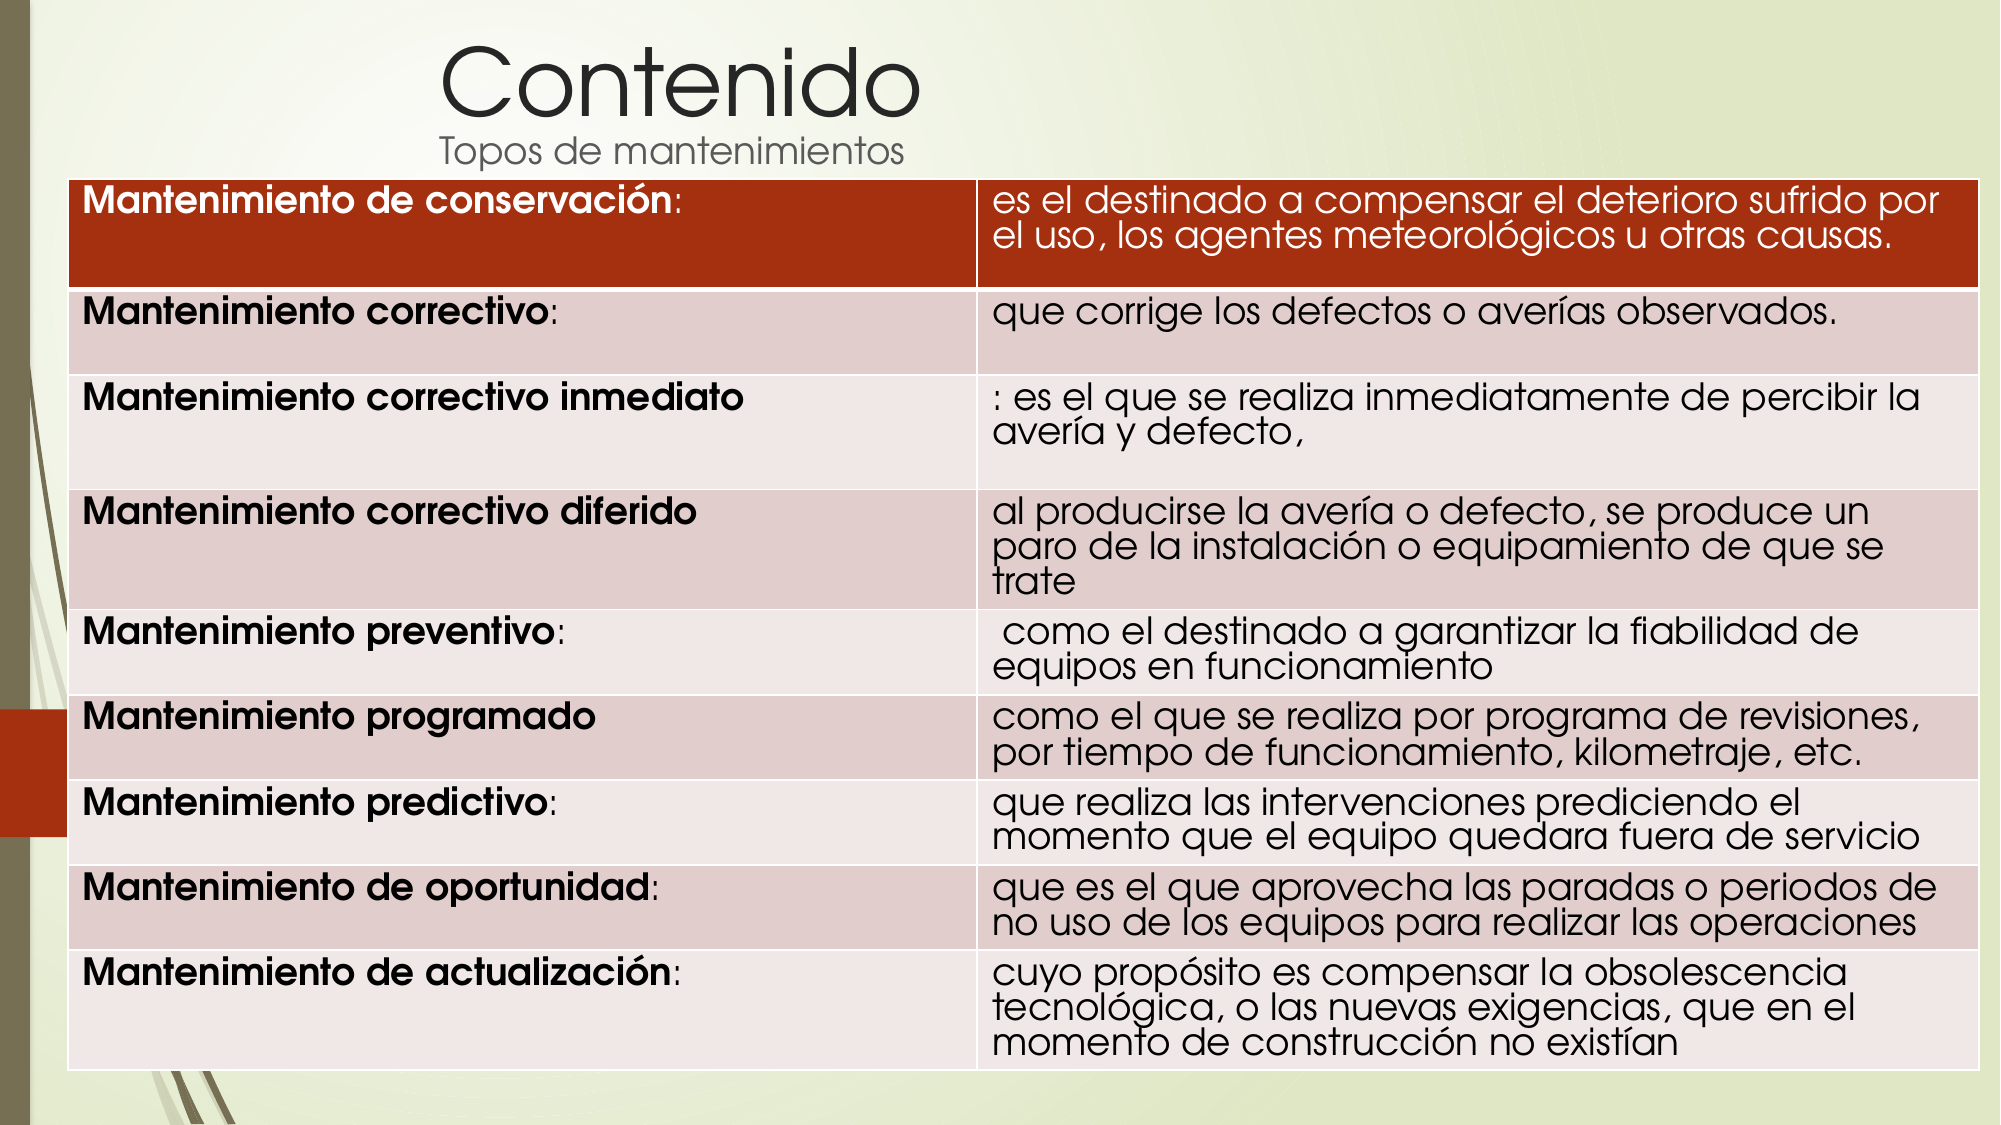

# Contenido
Topos de mantenimientos
| Mantenimiento de conservación: | es el destinado a compensar el deterioro sufrido por el uso, los agentes meteorológicos u otras causas. |
| --- | --- |
| Mantenimiento correctivo: | que corrige los defectos o averías observados. |
| Mantenimiento correctivo inmediato | : es el que se realiza inmediatamente de percibir la avería y defecto, |
| Mantenimiento correctivo diferido | al producirse la avería o defecto, se produce un paro de la instalación o equipamiento de que se trate |
| Mantenimiento preventivo: | como el destinado a garantizar la fiabilidad de equipos en funcionamiento |
| Mantenimiento programado | como el que se realiza por programa de revisiones, por tiempo de funcionamiento, kilometraje, etc. |
| Mantenimiento predictivo: | que realiza las intervenciones prediciendo el momento que el equipo quedara fuera de servicio |
| Mantenimiento de oportunidad: | que es el que aprovecha las paradas o periodos de no uso de los equipos para realizar las operaciones |
| Mantenimiento de actualización: | cuyo propósito es compensar la obsolescencia tecnológica, o las nuevas exigencias, que en el momento de construcción no existían |